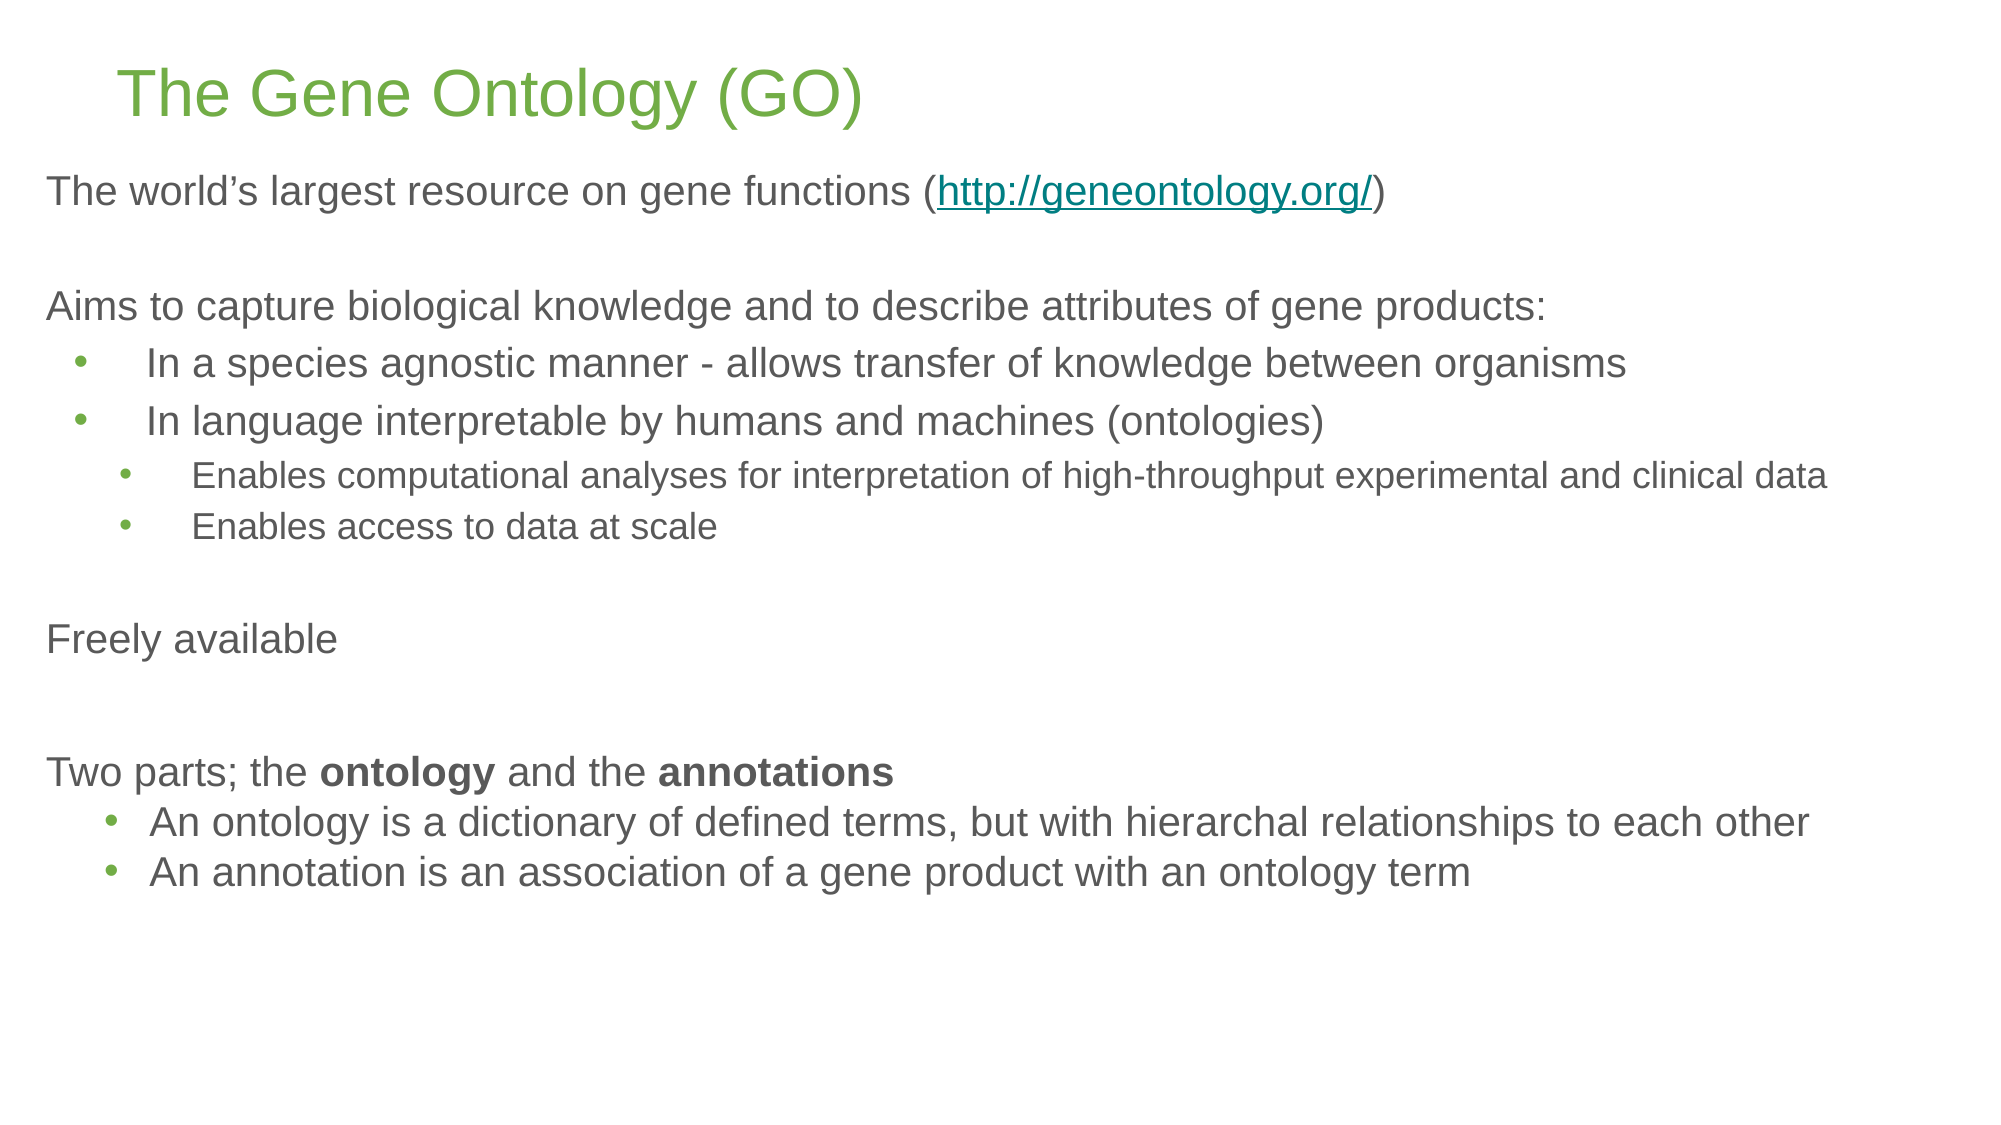

# The Gene Ontology (GO)
The world’s largest resource on gene functions (http://geneontology.org/)

Aims to capture biological knowledge and to describe attributes of gene products:
In a species agnostic manner - allows transfer of knowledge between organisms
In language interpretable by humans and machines (ontologies)
Enables computational analyses for interpretation of high-throughput experimental and clinical data
Enables access to data at scale

Freely available

Two parts; the ontology and the annotations
An ontology is a dictionary of defined terms, but with hierarchal relationships to each other
An annotation is an association of a gene product with an ontology term